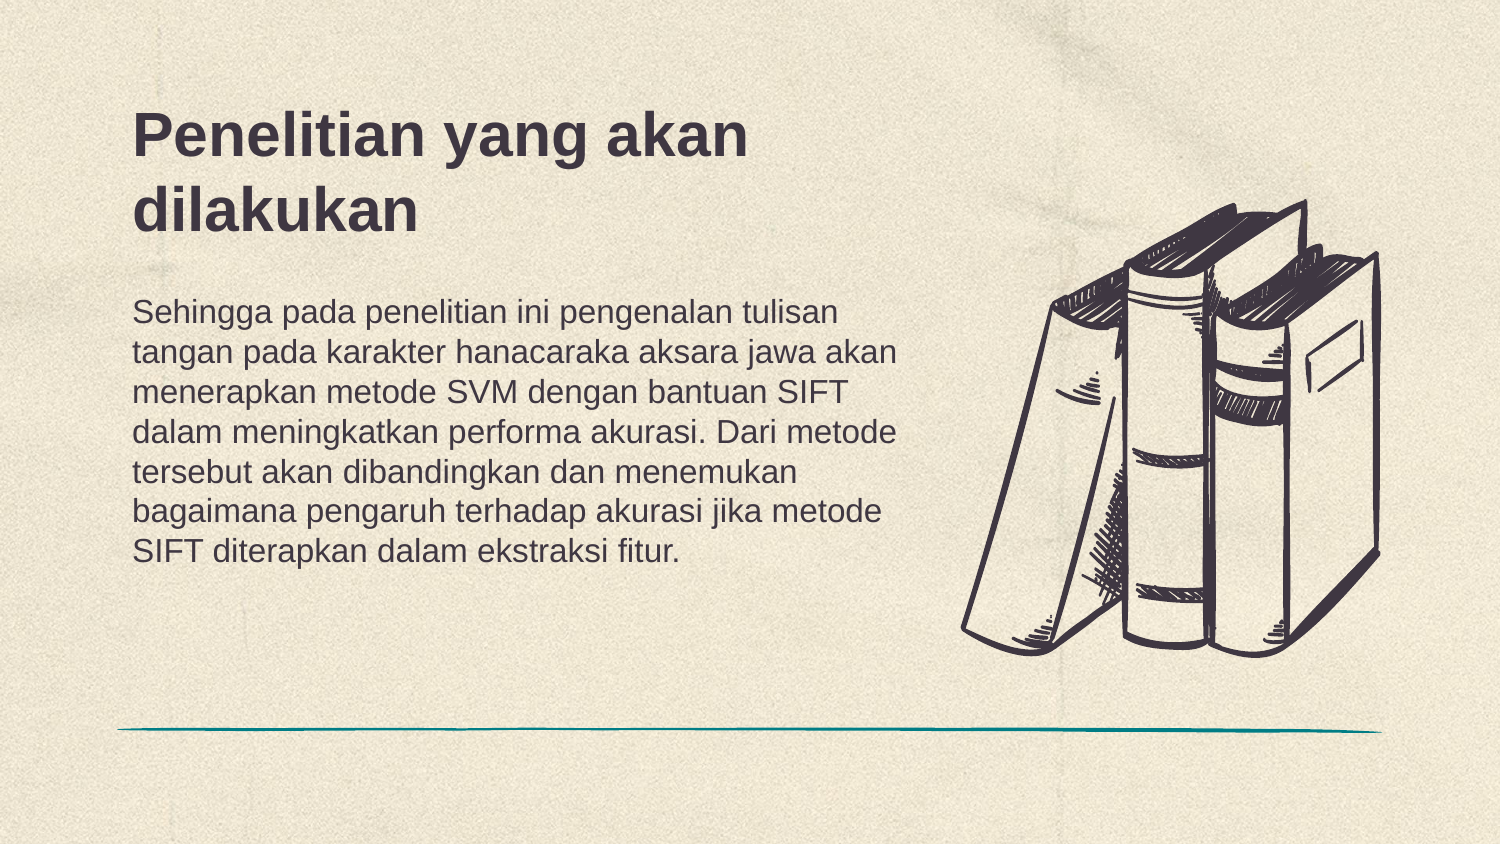

# Penelitian yang akan dilakukan

Sehingga pada penelitian ini pengenalan tulisan tangan pada karakter hanacaraka aksara jawa akan menerapkan metode SVM dengan bantuan SIFT dalam meningkatkan performa akurasi. Dari metode tersebut akan dibandingkan dan menemukan bagaimana pengaruh terhadap akurasi jika metode SIFT diterapkan dalam ekstraksi fitur.